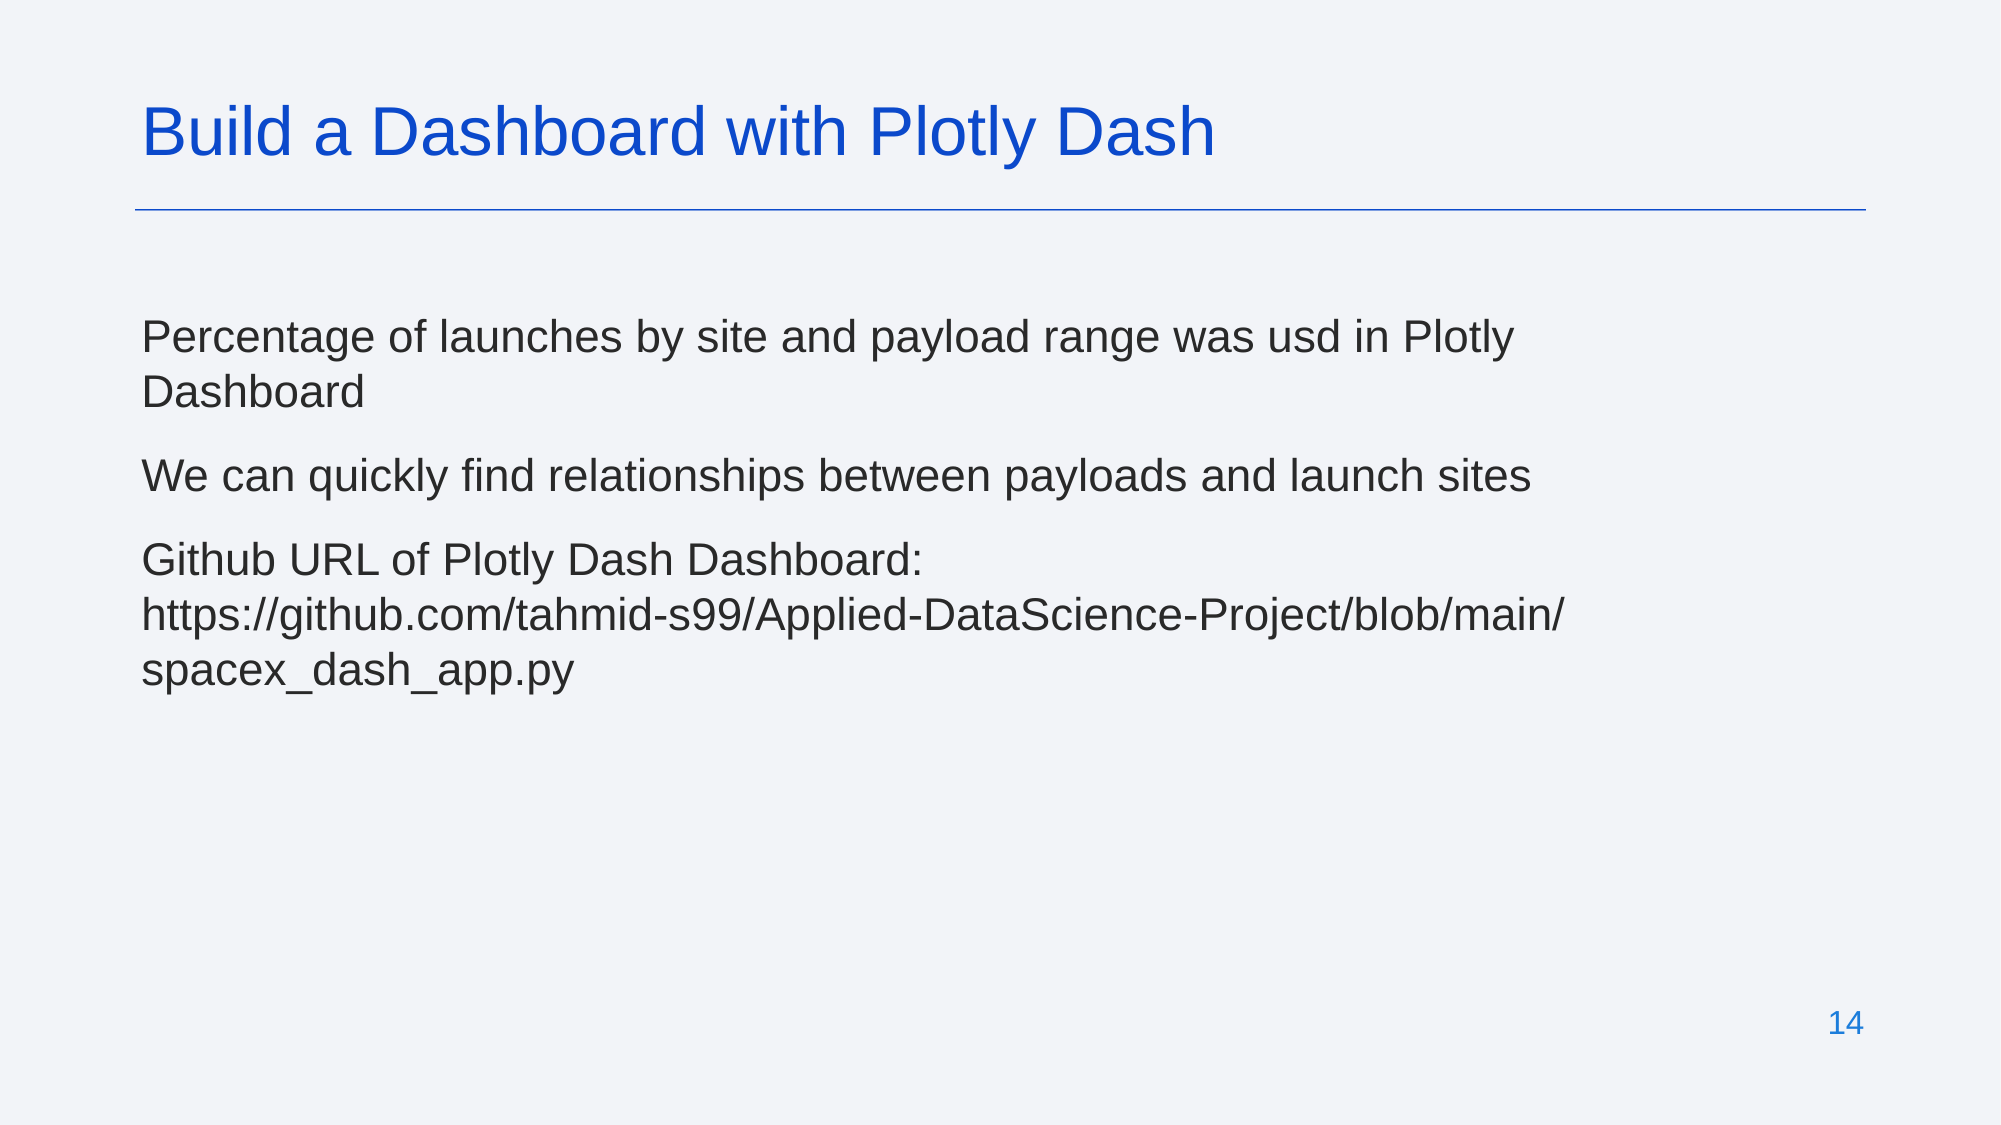

Build a Dashboard with Plotly Dash
Percentage of launches by site and payload range was usd in Plotly Dashboard
We can quickly find relationships between payloads and launch sites
Github URL of Plotly Dash Dashboard: https://github.com/tahmid-s99/Applied-DataScience-Project/blob/main/spacex_dash_app.py
14